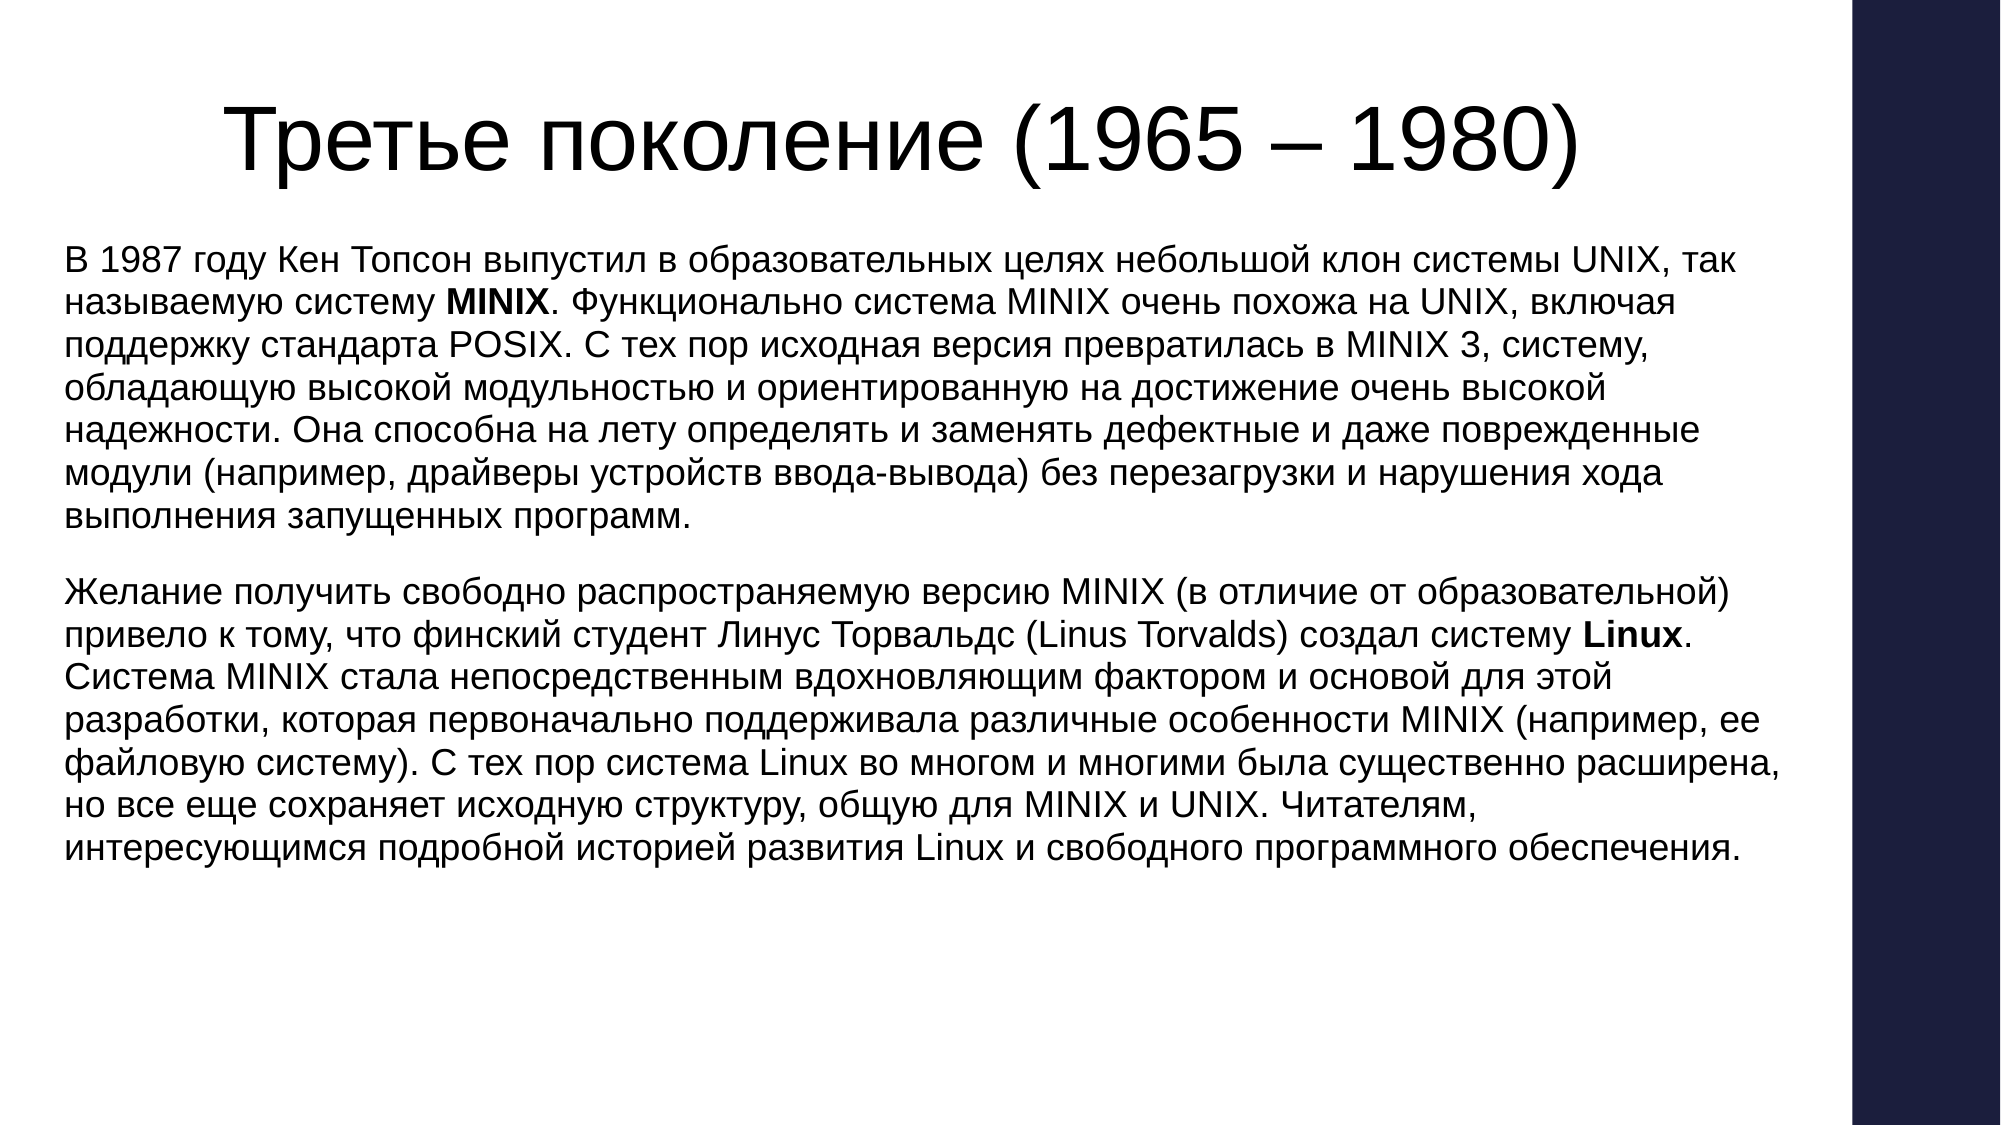

# Третье поколение (1965 – 1980)
В 1987 году Кен Топсон выпустил в образовательных целях небольшой клон системы UNIX, так называемую систему MINIX. Функционально система MINIX очень похожа на UNIX, включая поддержку стандарта POSIX. С тех пор исходная версия превратилась в MINIX 3, систему, обладающую высокой модульностью и ориентированную на достижение очень высокой надежности. Она способна на лету определять и заменять дефектные и даже поврежденные модули (например, драйверы устройств ввода-вывода) без перезагрузки и нарушения хода выполнения запущенных программ.
Желание получить свободно распространяемую версию MINIX (в отличие от образовательной) привело к тому, что финский студент Линус Торвальдс (Linus Torvalds) создал систему Linux. Система MINIX стала непосредственным вдохновляющим фактором и основой для этой разработки, которая первоначально поддерживала различные особенности MINIX (например, ее файловую систему). С тех пор система Linux во многом и многими была существенно расширена, но все еще сохраняет исходную структуру, общую для MINIX и UNIX. Читателям, интересующимся подробной историей развития Linux и свободного программного обеспечения.